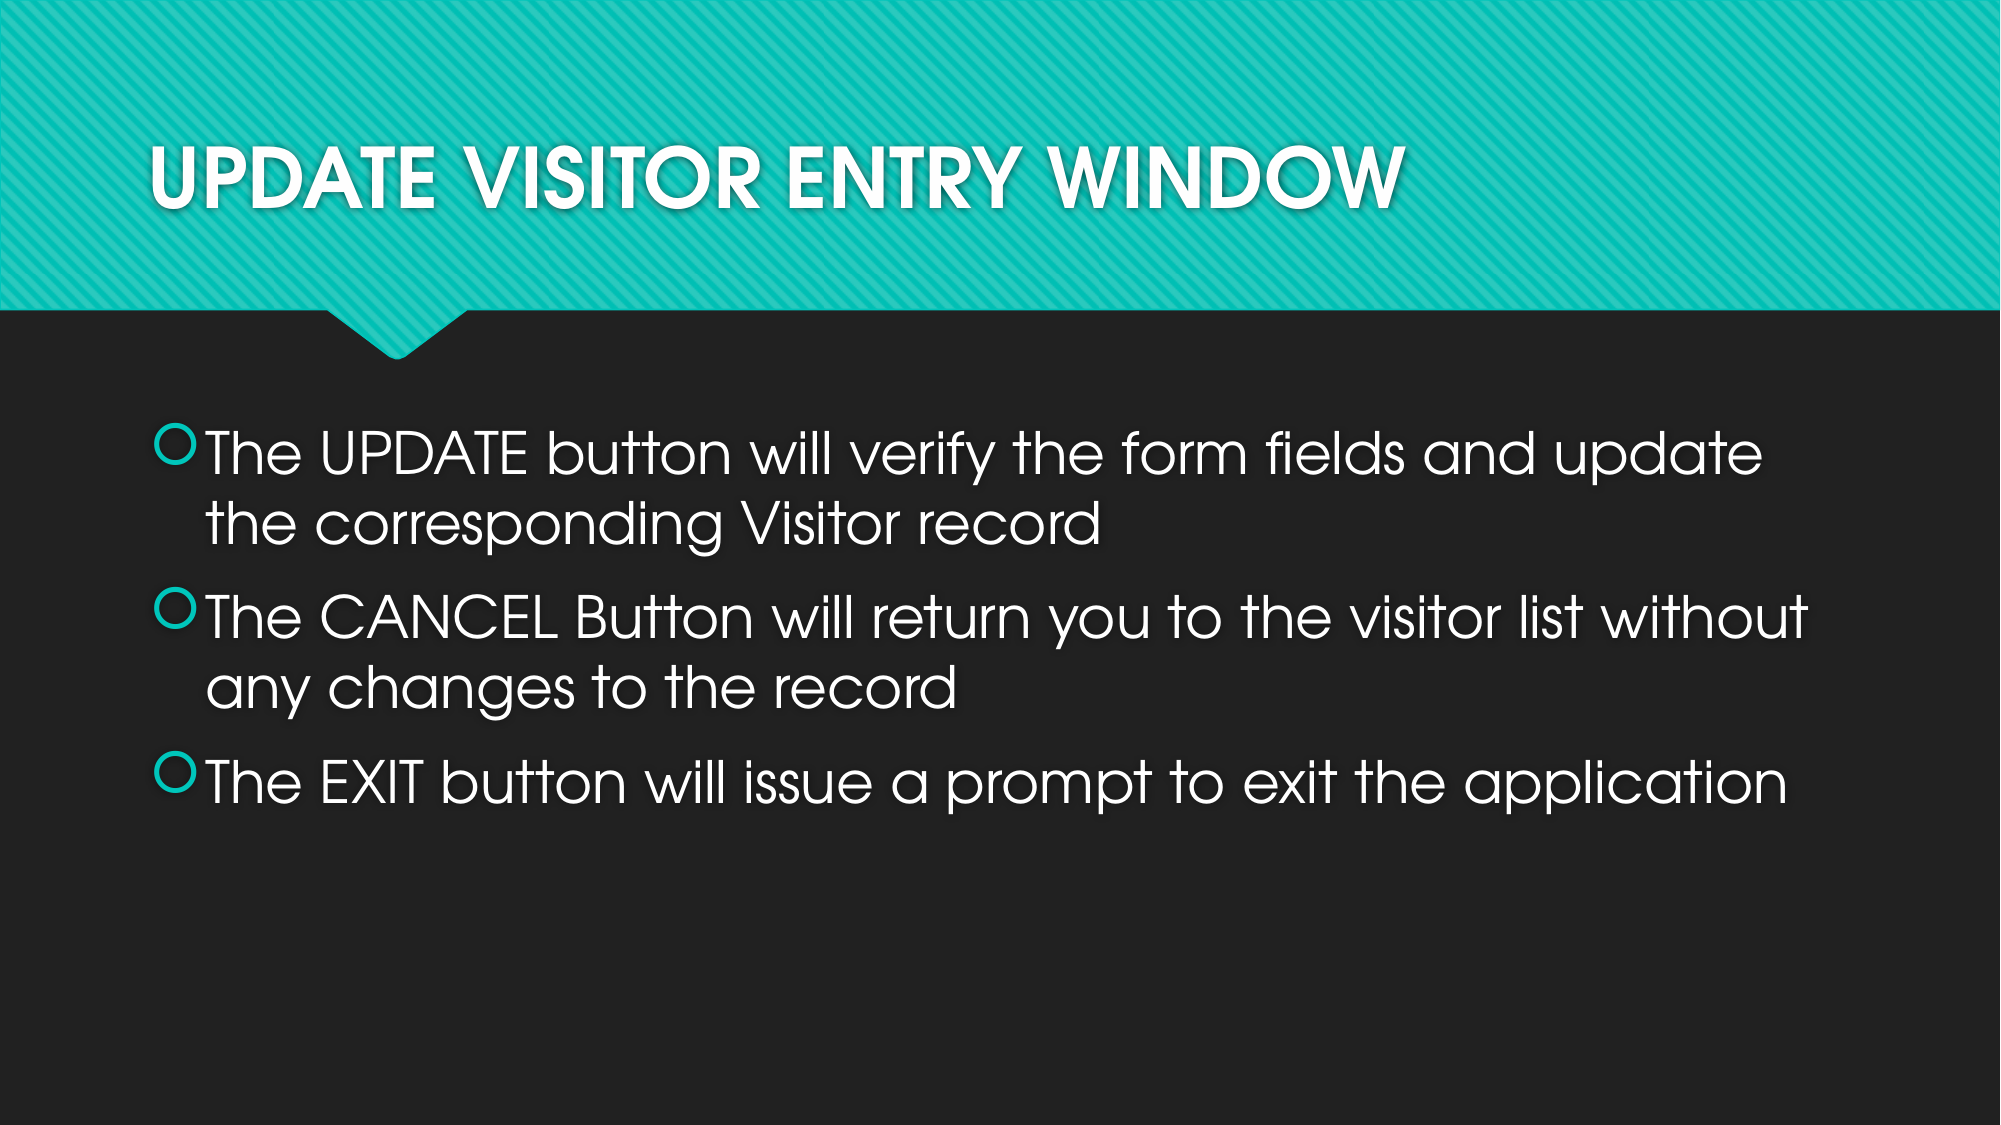

# UPDATE VISITOR ENTRY WINDOW
The UPDATE button will verify the form fields and update the corresponding Visitor record
The CANCEL Button will return you to the visitor list without any changes to the record
The EXIT button will issue a prompt to exit the application